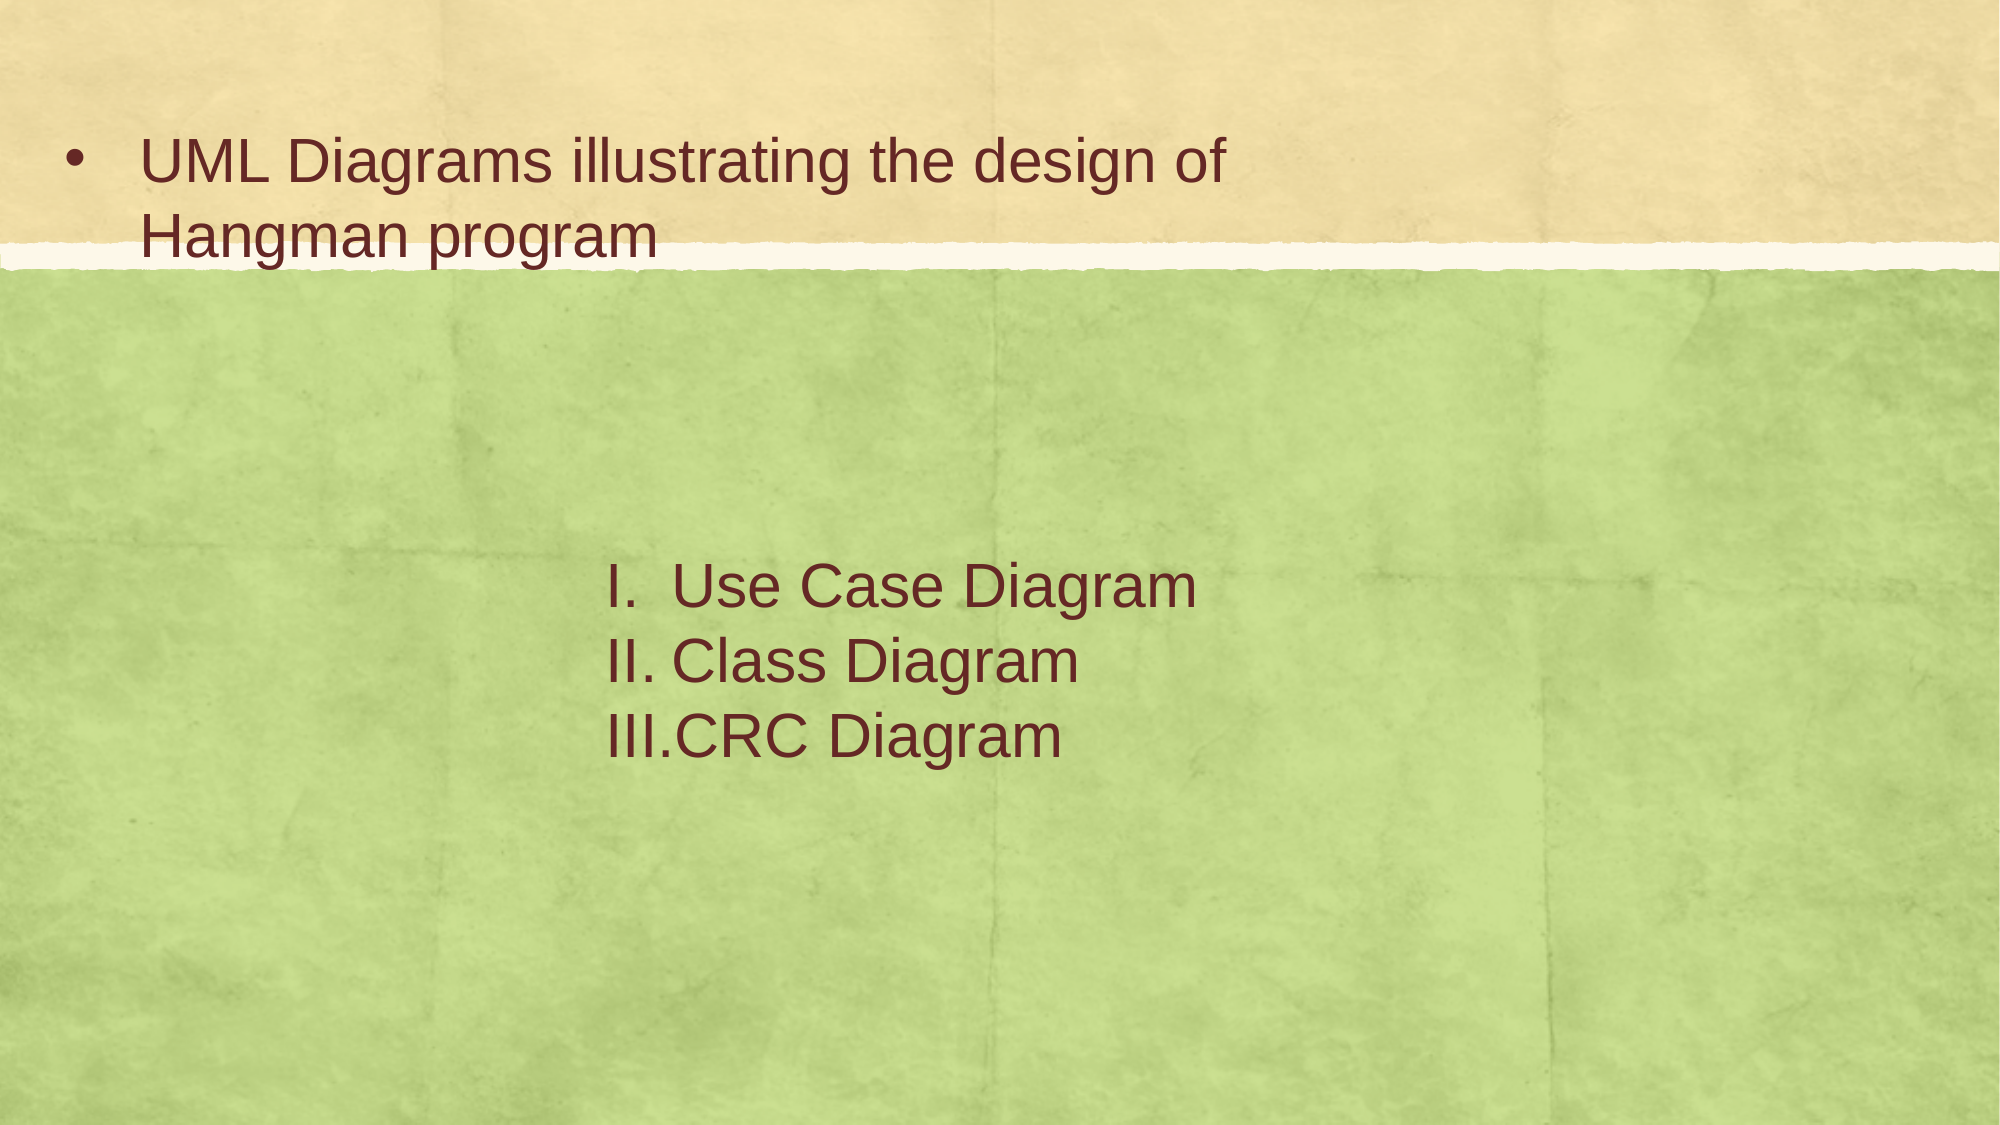

UML Diagrams illustrating the design of Hangman program

Use Case Diagram
Class Diagram
CRC Diagram